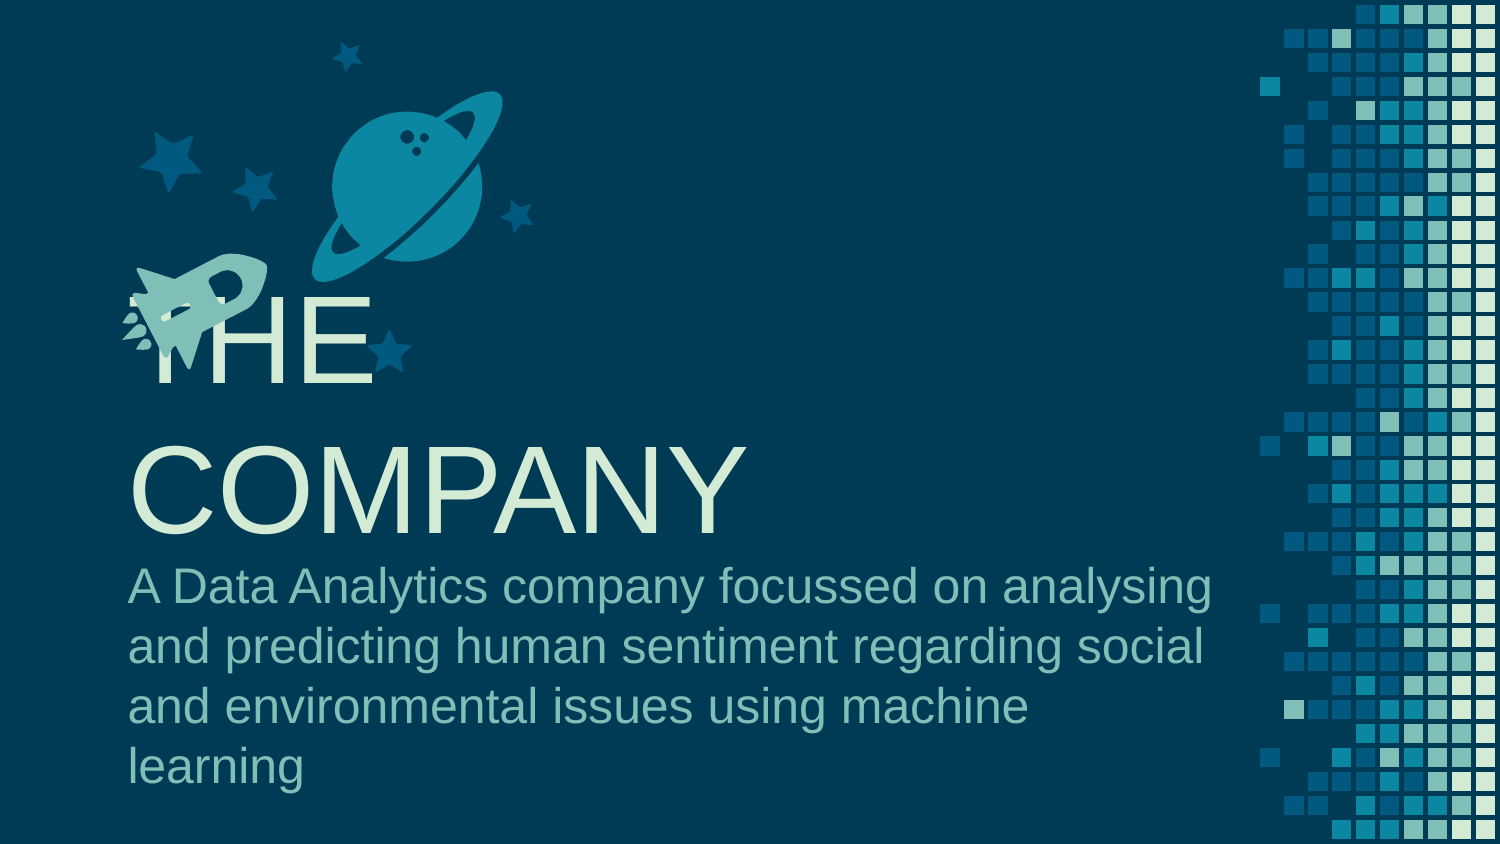

THE COMPANY
A Data Analytics company focussed on analysing and predicting human sentiment regarding social and environmental issues using machine learning